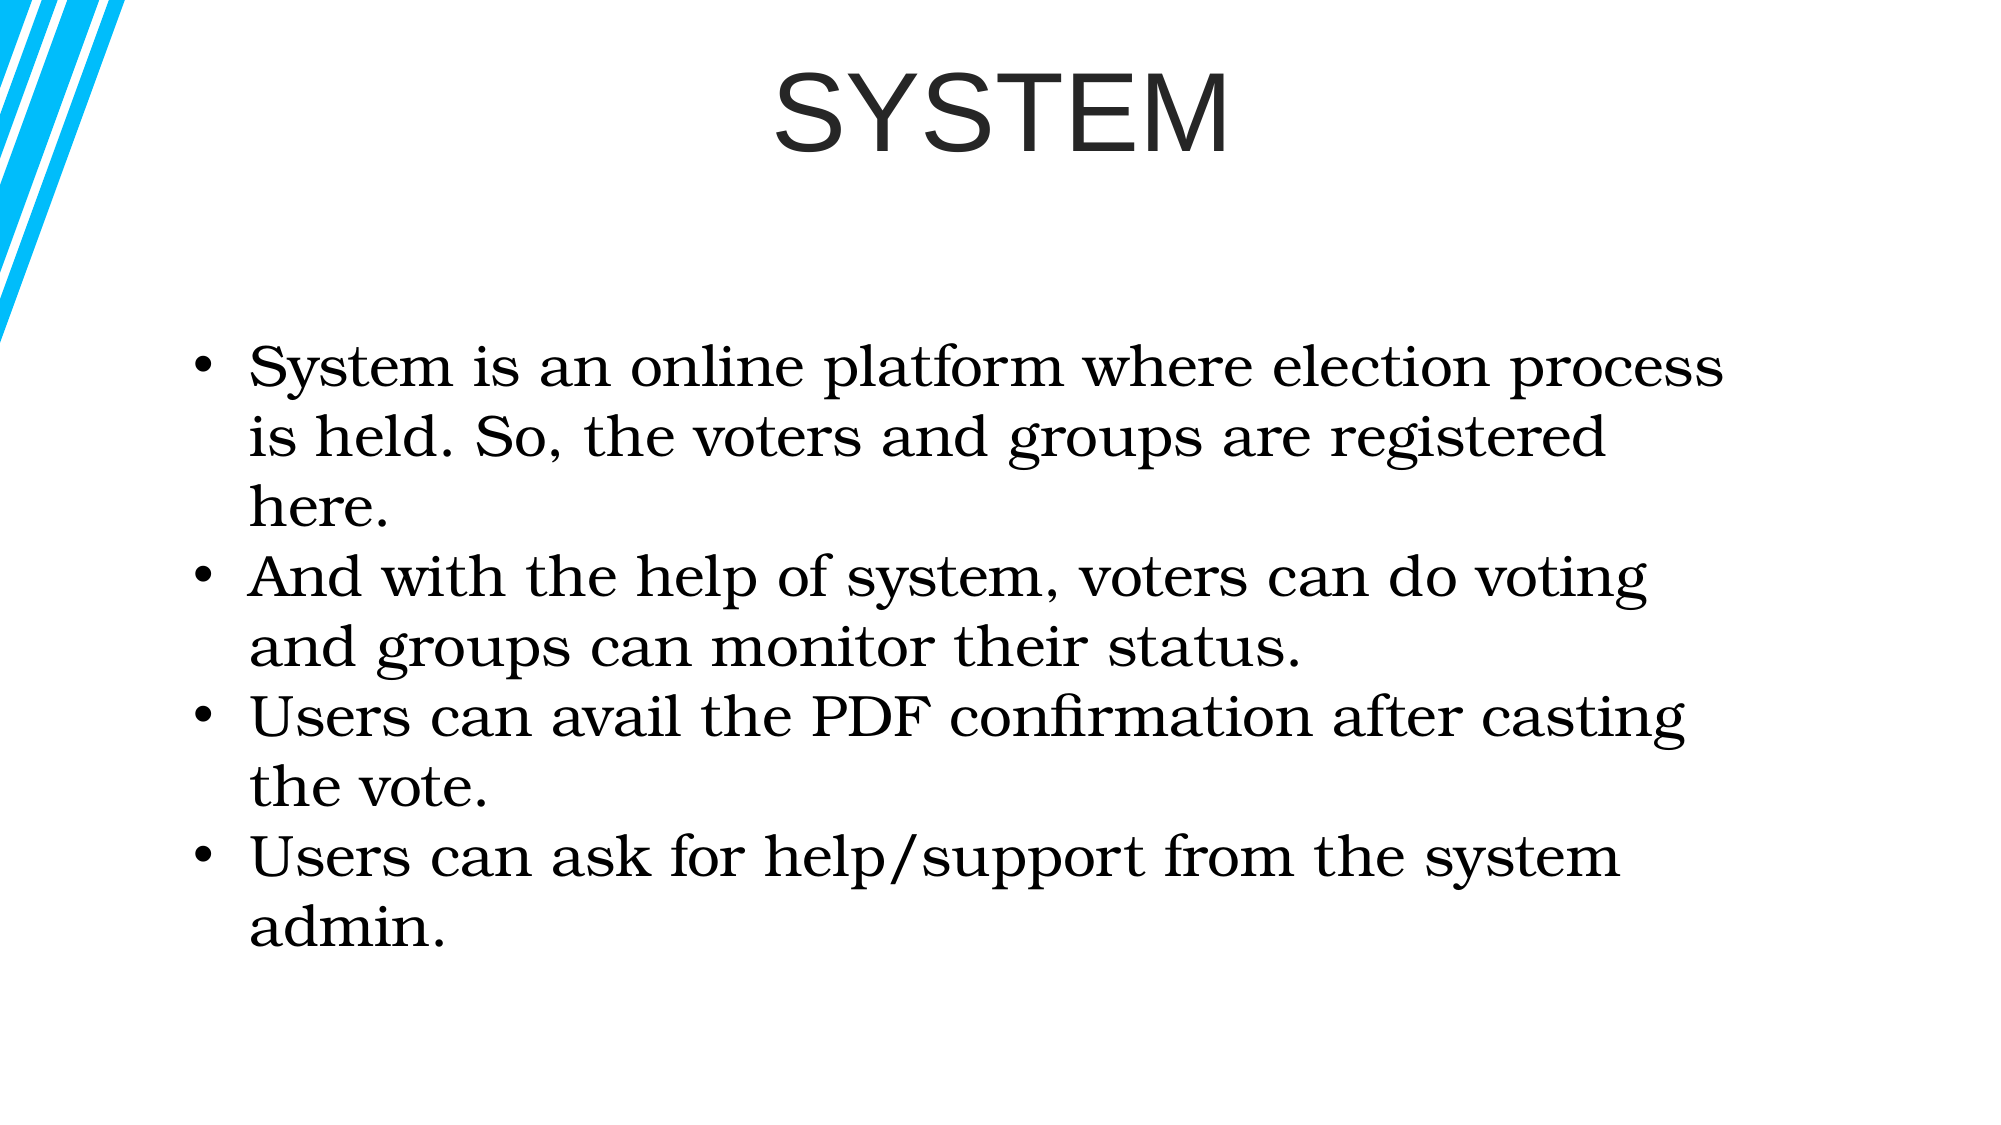

SYSTEM
System is an online platform where election process is held. So, the voters and groups are registered here.
And with the help of system, voters can do voting and groups can monitor their status.
Users can avail the PDF confirmation after casting the vote.
Users can ask for help/support from the system admin.